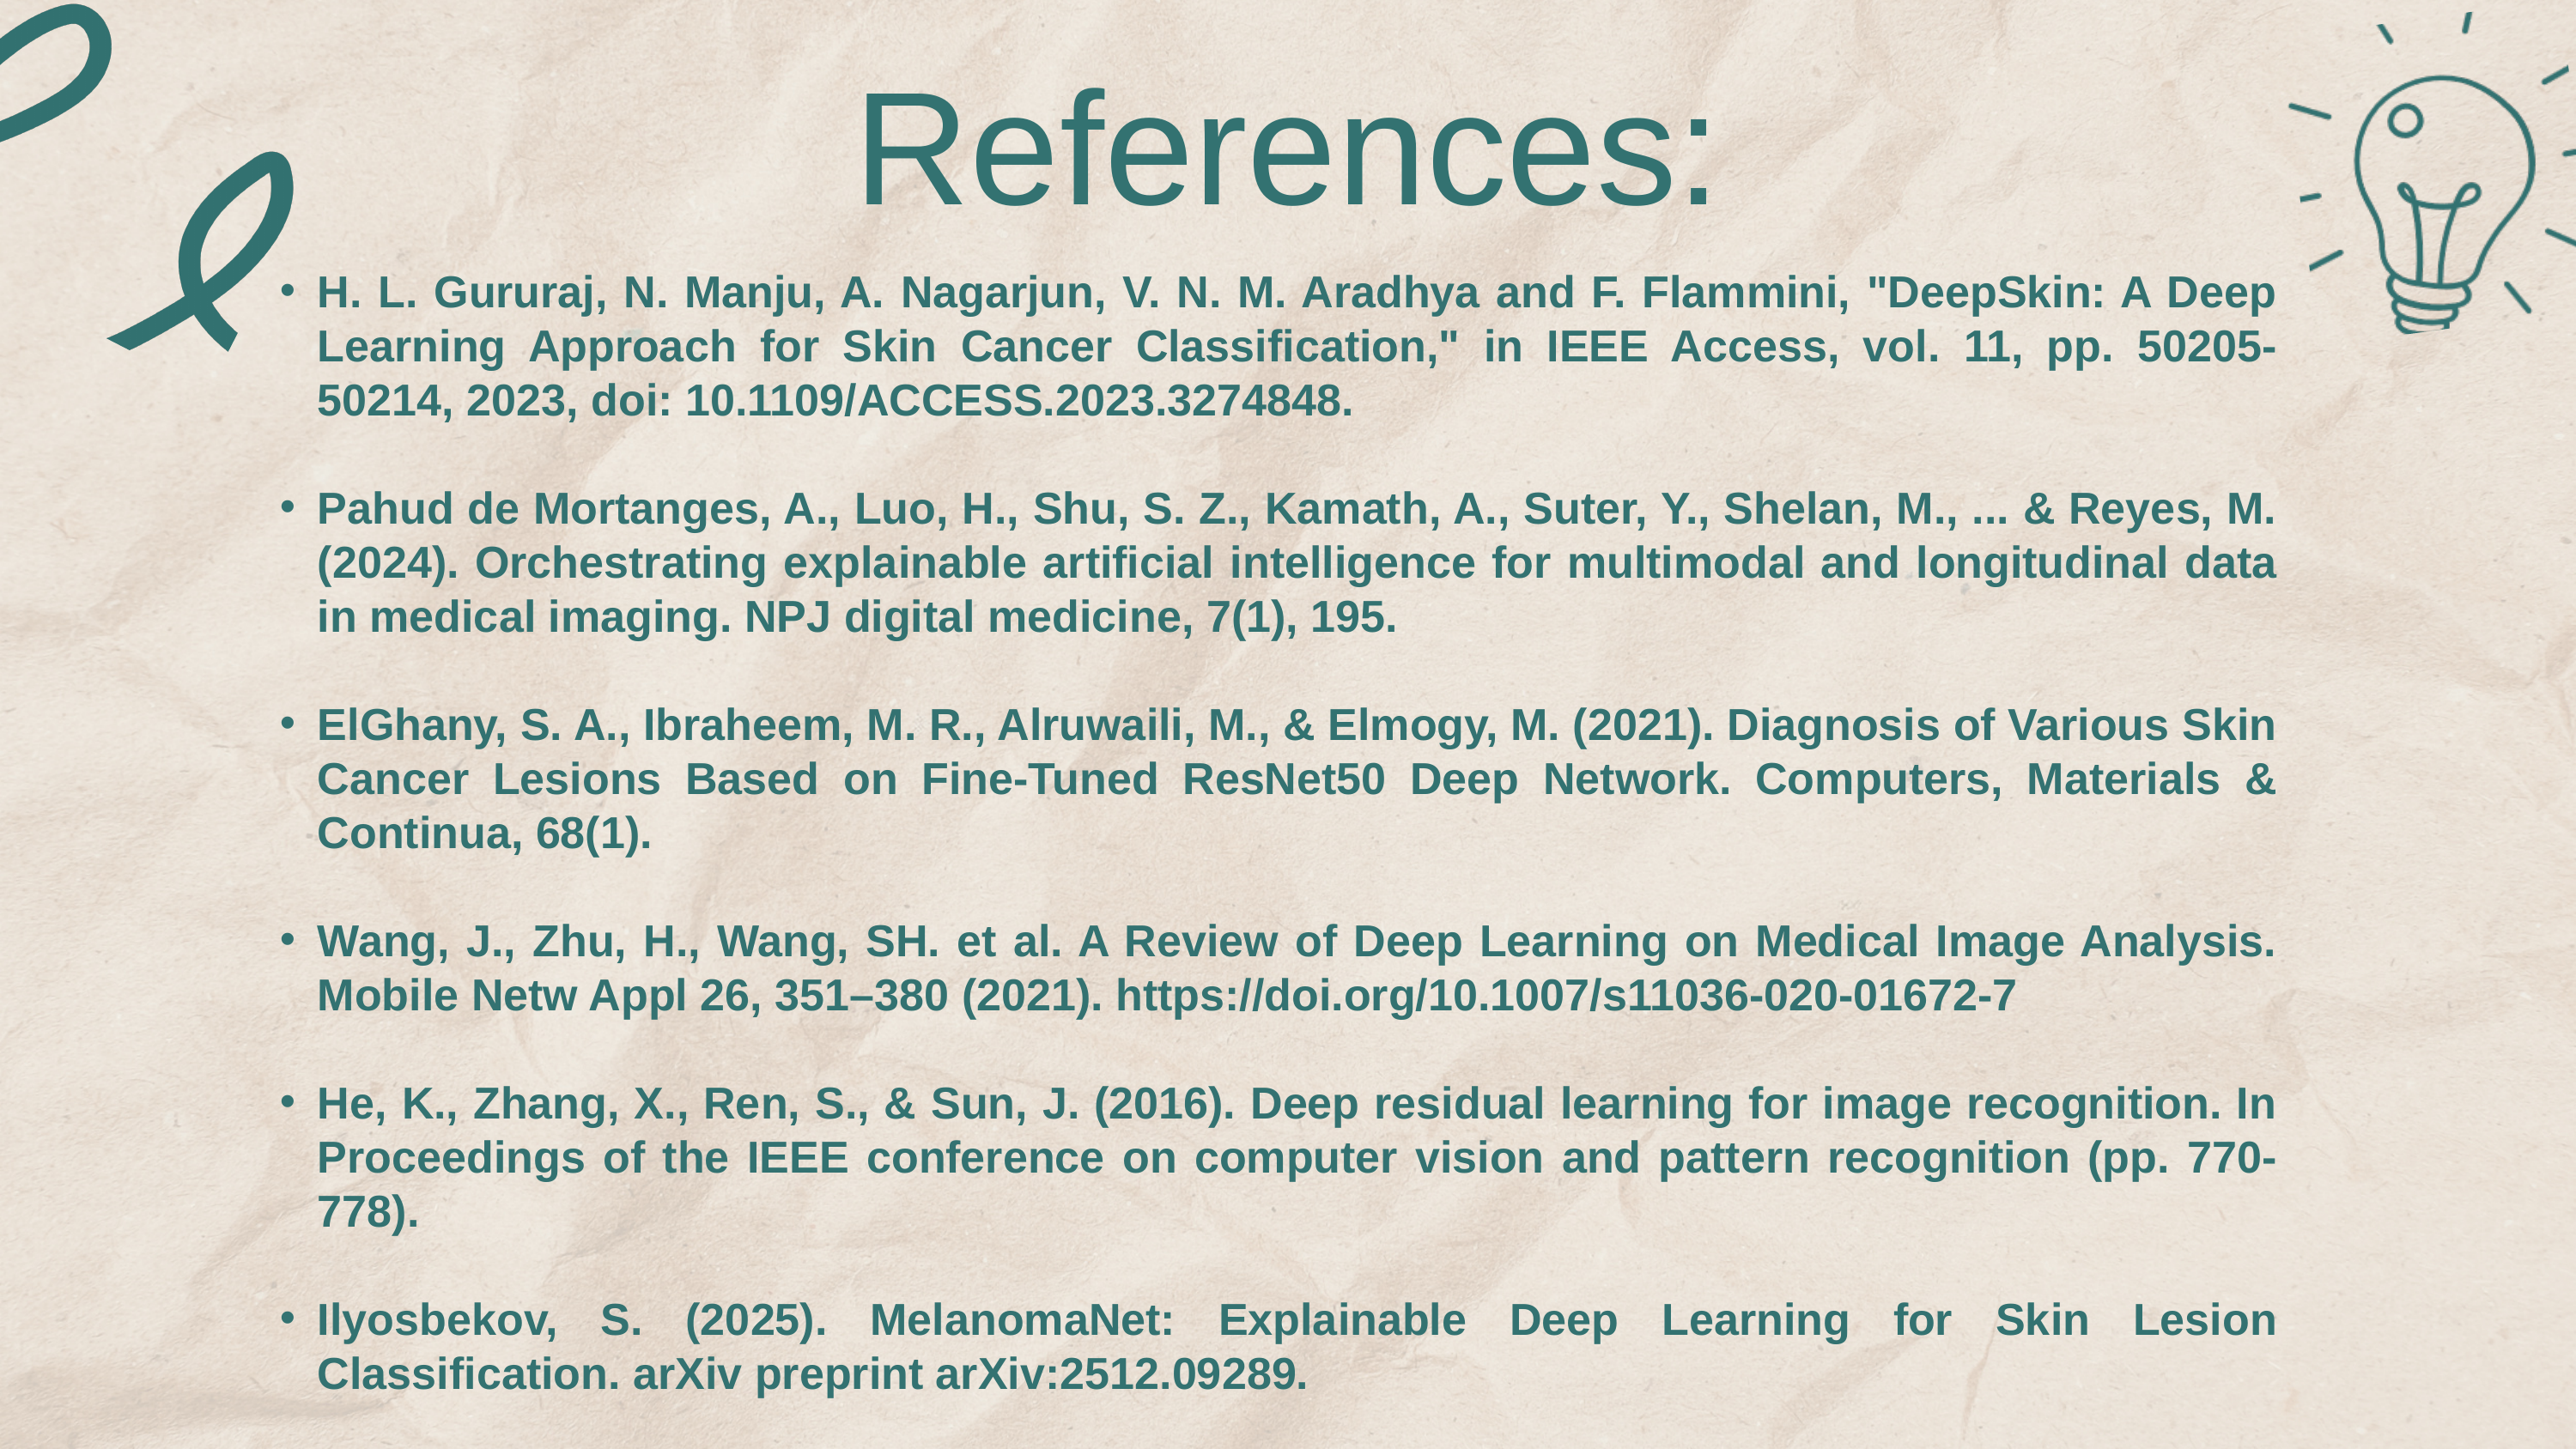

References:

H. L. Gururaj, N. Manju, A. Nagarjun, V. N. M. Aradhya and F. Flammini, "DeepSkin: A Deep Learning Approach for Skin Cancer Classification," in IEEE Access, vol. 11, pp. 50205-50214, 2023, doi: 10.1109/ACCESS.2023.3274848.

Pahud de Mortanges, A., Luo, H., Shu, S. Z., Kamath, A., Suter, Y., Shelan, M., ... & Reyes, M. (2024). Orchestrating explainable artificial intelligence for multimodal and longitudinal data in medical imaging. NPJ digital medicine, 7(1), 195.

ElGhany, S. A., Ibraheem, M. R., Alruwaili, M., & Elmogy, M. (2021). Diagnosis of Various Skin Cancer Lesions Based on Fine-Tuned ResNet50 Deep Network. Computers, Materials & Continua, 68(1).

Wang, J., Zhu, H., Wang, SH. et al. A Review of Deep Learning on Medical Image Analysis. Mobile Netw Appl 26, 351–380 (2021). https://doi.org/10.1007/s11036-020-01672-7

He, K., Zhang, X., Ren, S., & Sun, J. (2016). Deep residual learning for image recognition. In Proceedings of the IEEE conference on computer vision and pattern recognition (pp. 770-778).

Ilyosbekov, S. (2025). MelanomaNet: Explainable Deep Learning for Skin Lesion Classification. arXiv preprint arXiv:2512.09289.